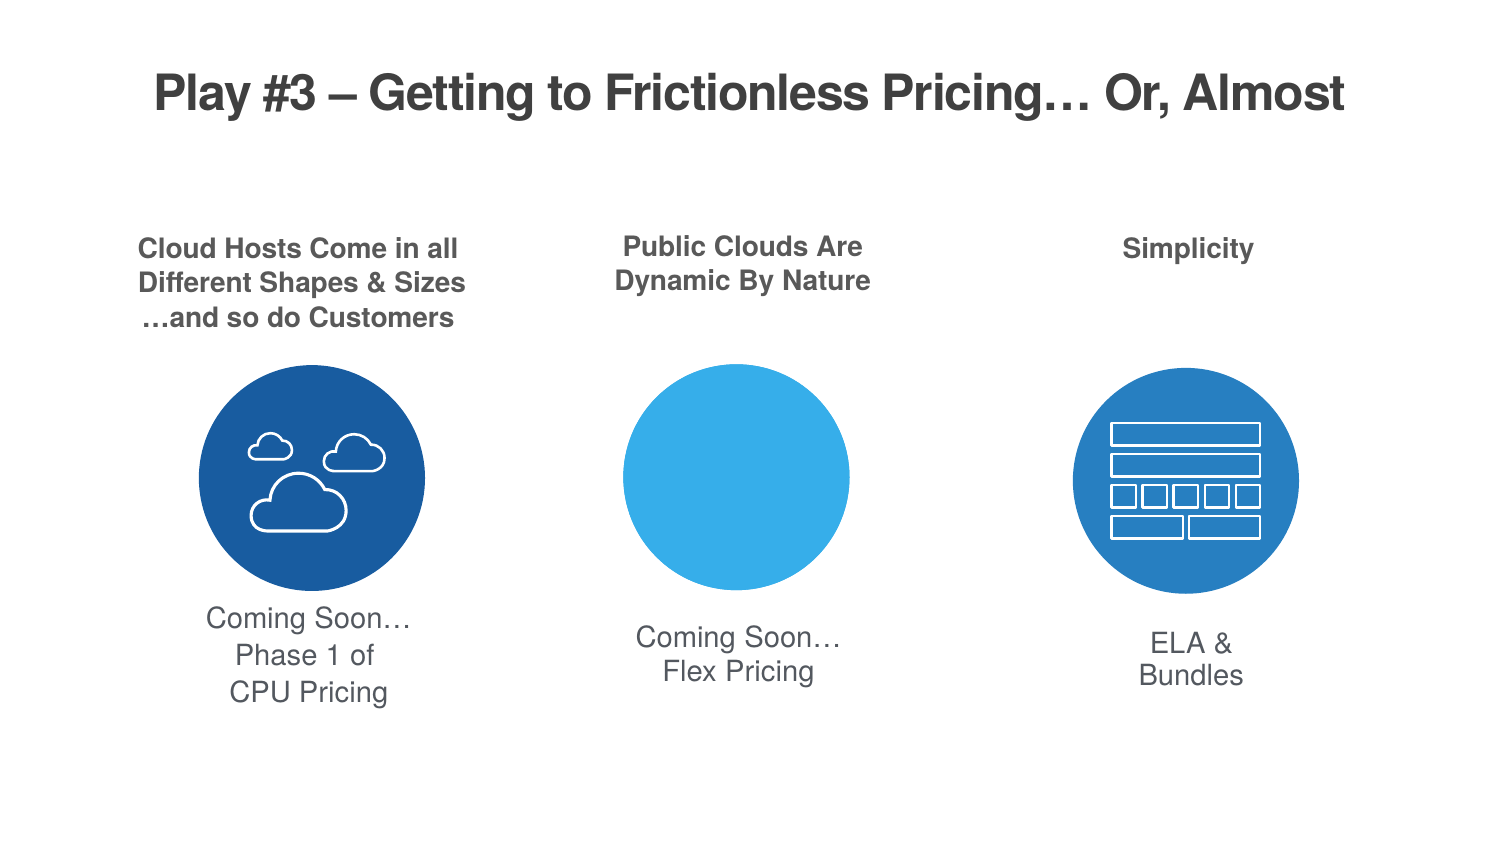

Play #3 – Getting to Frictionless Pricing… Or, Almost
Simplicity
Public Clouds Are
Dynamic By Nature
Cloud Hosts Come in all
Different Shapes & Sizes
…and so do Customers

Coming Soon…
Phase 1 of
CPU Pricing
Coming Soon…
Flex Pricing
ELA &
Bundles